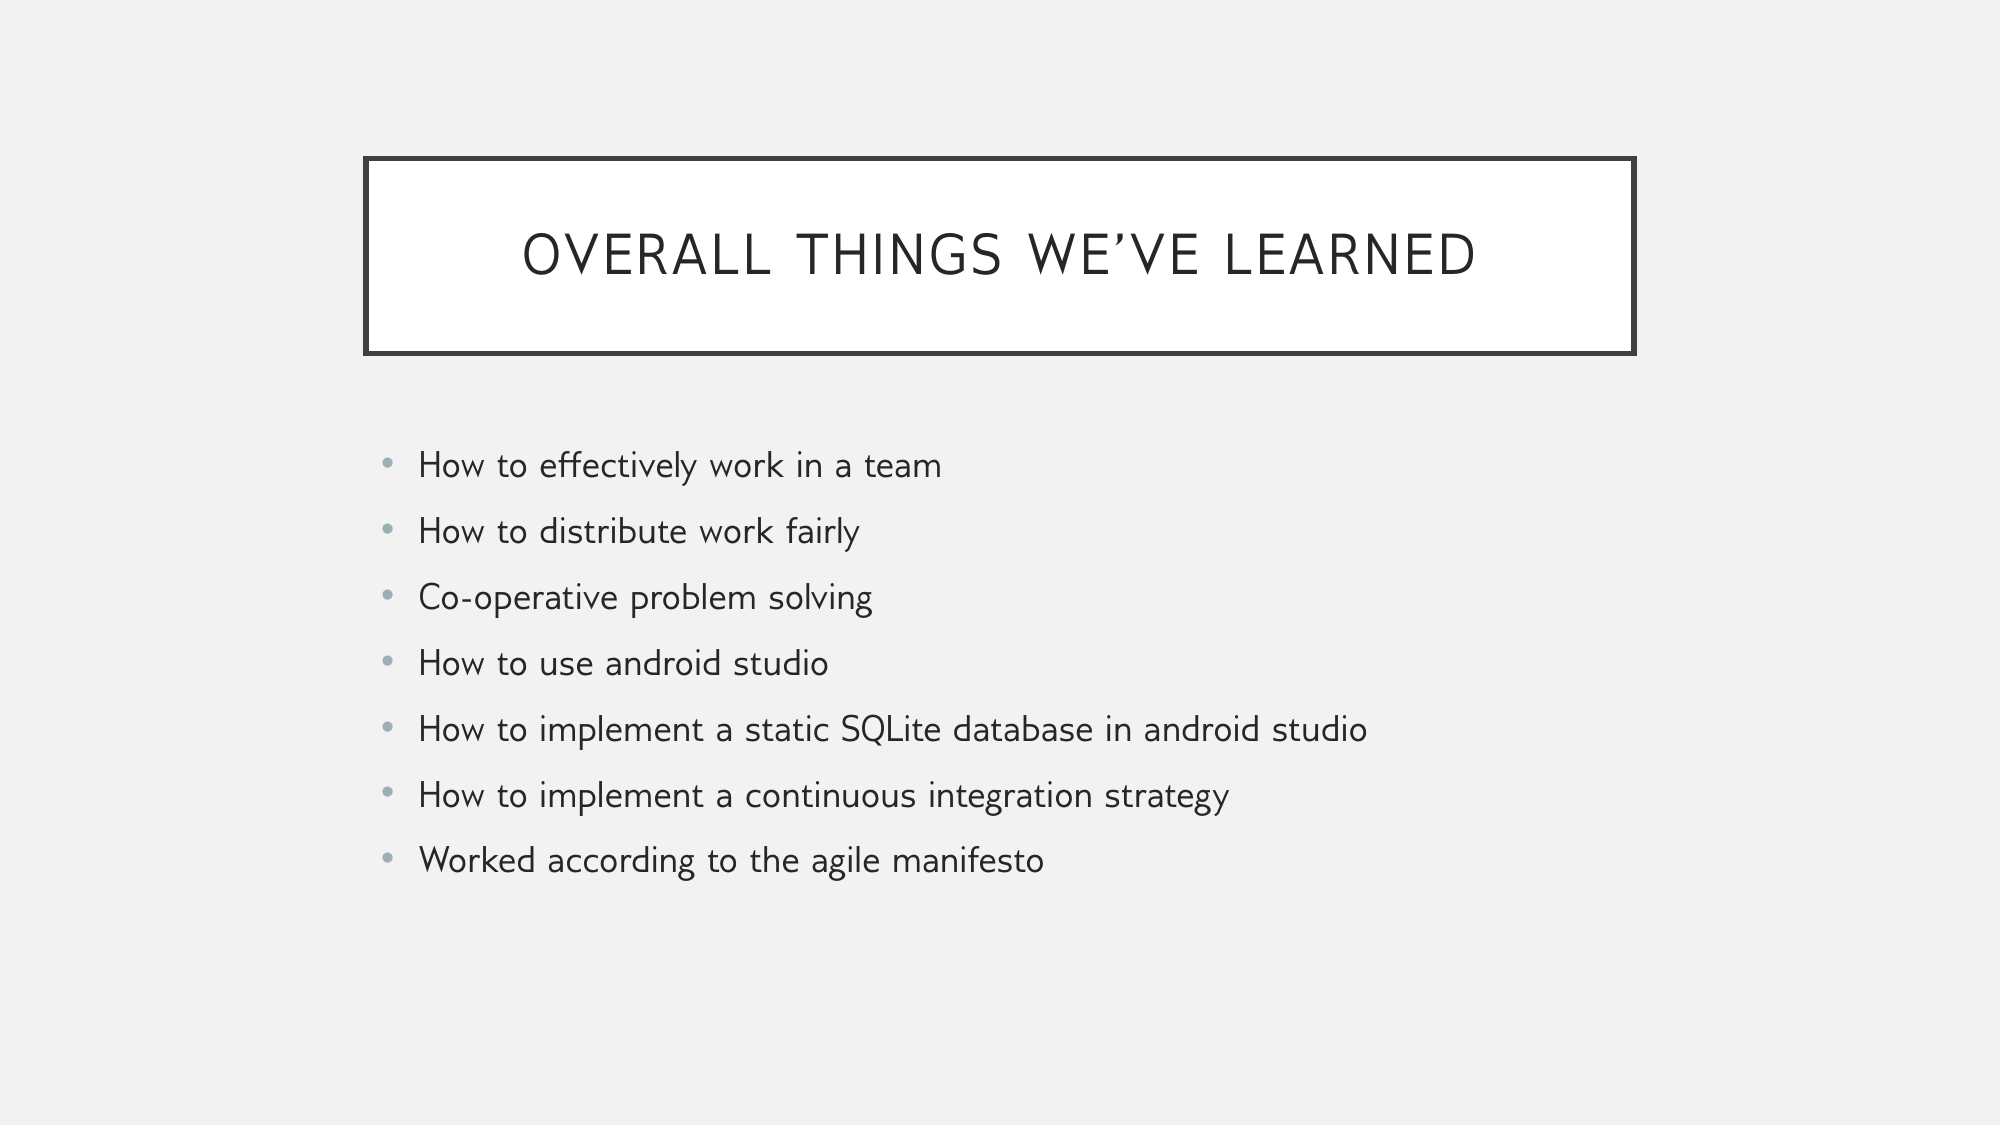

# Overall things we’ve learned
How to effectively work in a team
How to distribute work fairly
Co-operative problem solving
How to use android studio
How to implement a static SQLite database in android studio
How to implement a continuous integration strategy
Worked according to the agile manifesto